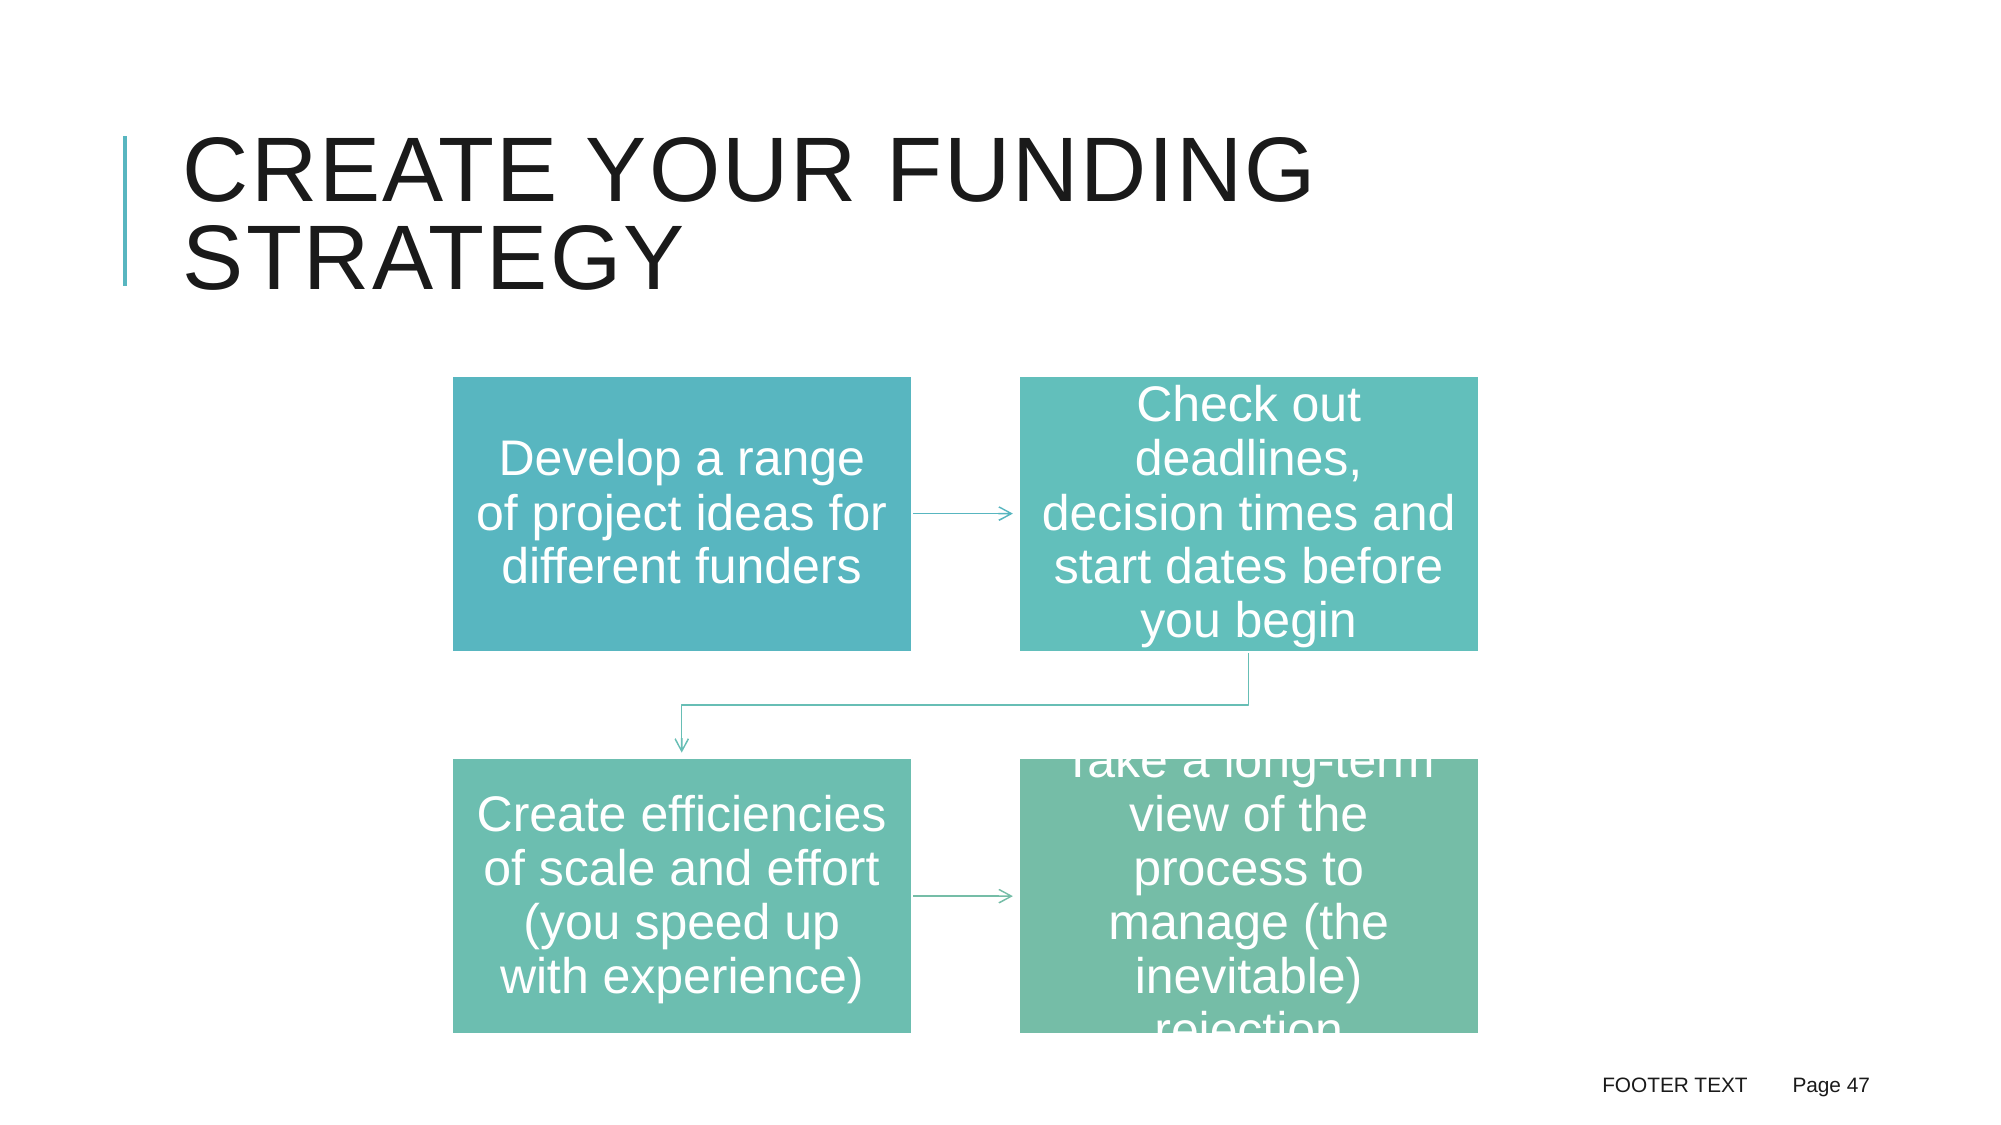

# CREATE YOUR FUNDING STRATEGY

Develop a range of project ideas for different funders

Check out deadlines, decision times and start dates before you begin

Create efficiencies of scale and effort (you speed up with experience)
Take a long-term view of the process to manage (the inevitable) rejection
Footer text
Page 47